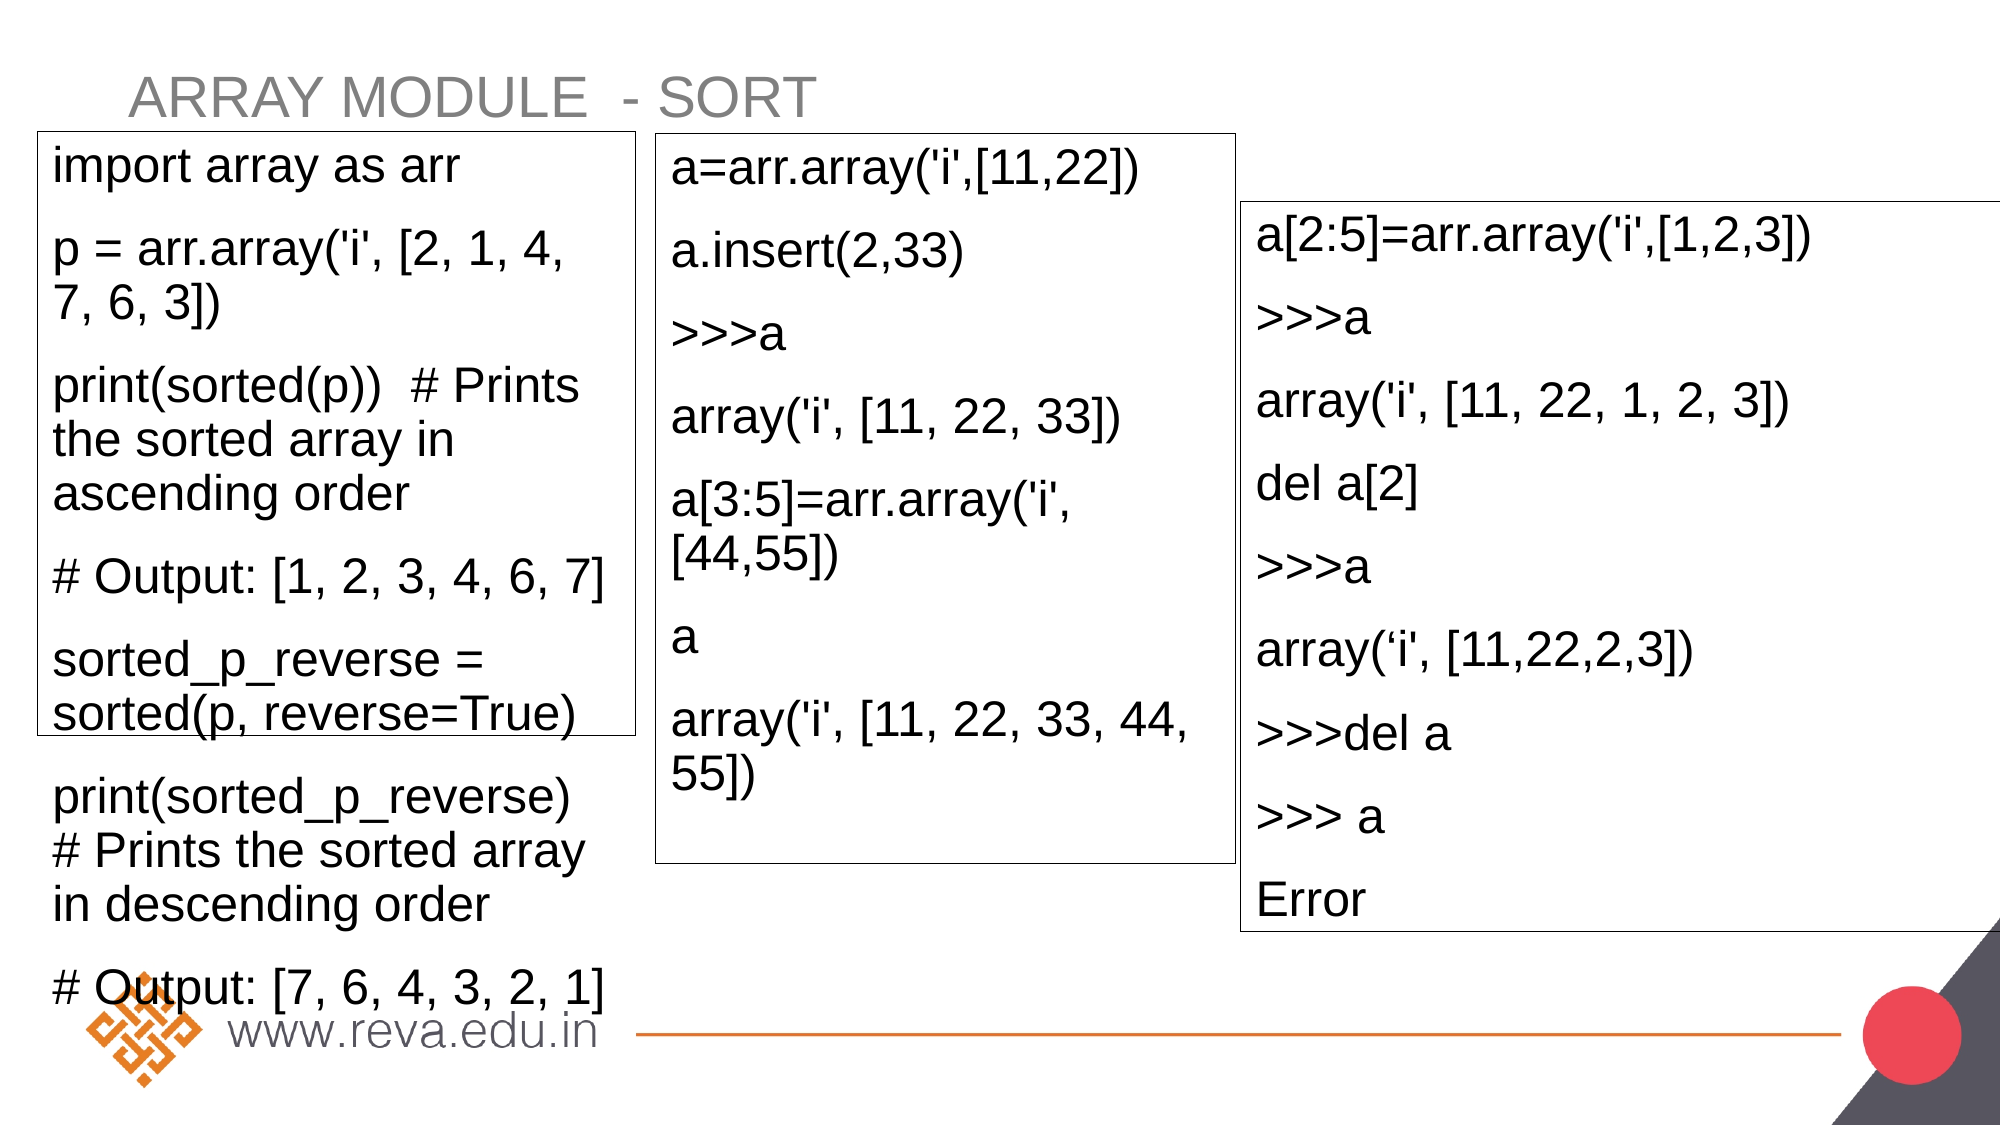

# Array Module  - sort
import array as arr
p = arr.array('i', [2, 1, 4, 7, 6, 3])
print(sorted(p))  # Prints the sorted array in ascending order
# Output: [1, 2, 3, 4, 6, 7]
sorted_p_reverse = sorted(p, reverse=True)
print(sorted_p_reverse)  # Prints the sorted array in descending order
# Output: [7, 6, 4, 3, 2, 1]
a=arr.array('i',[11,22])
a.insert(2,33)
>>>a
array('i', [11, 22, 33])
a[3:5]=arr.array('i',[44,55])
a
array('i', [11, 22, 33, 44, 55])

a[2:5]=arr.array('i',[1,2,3])
>>>a
array('i', [11, 22, 1, 2, 3])
del a[2]
>>>a
array(‘i', [11,22,2,3])
>>>del a
>>> a
Error